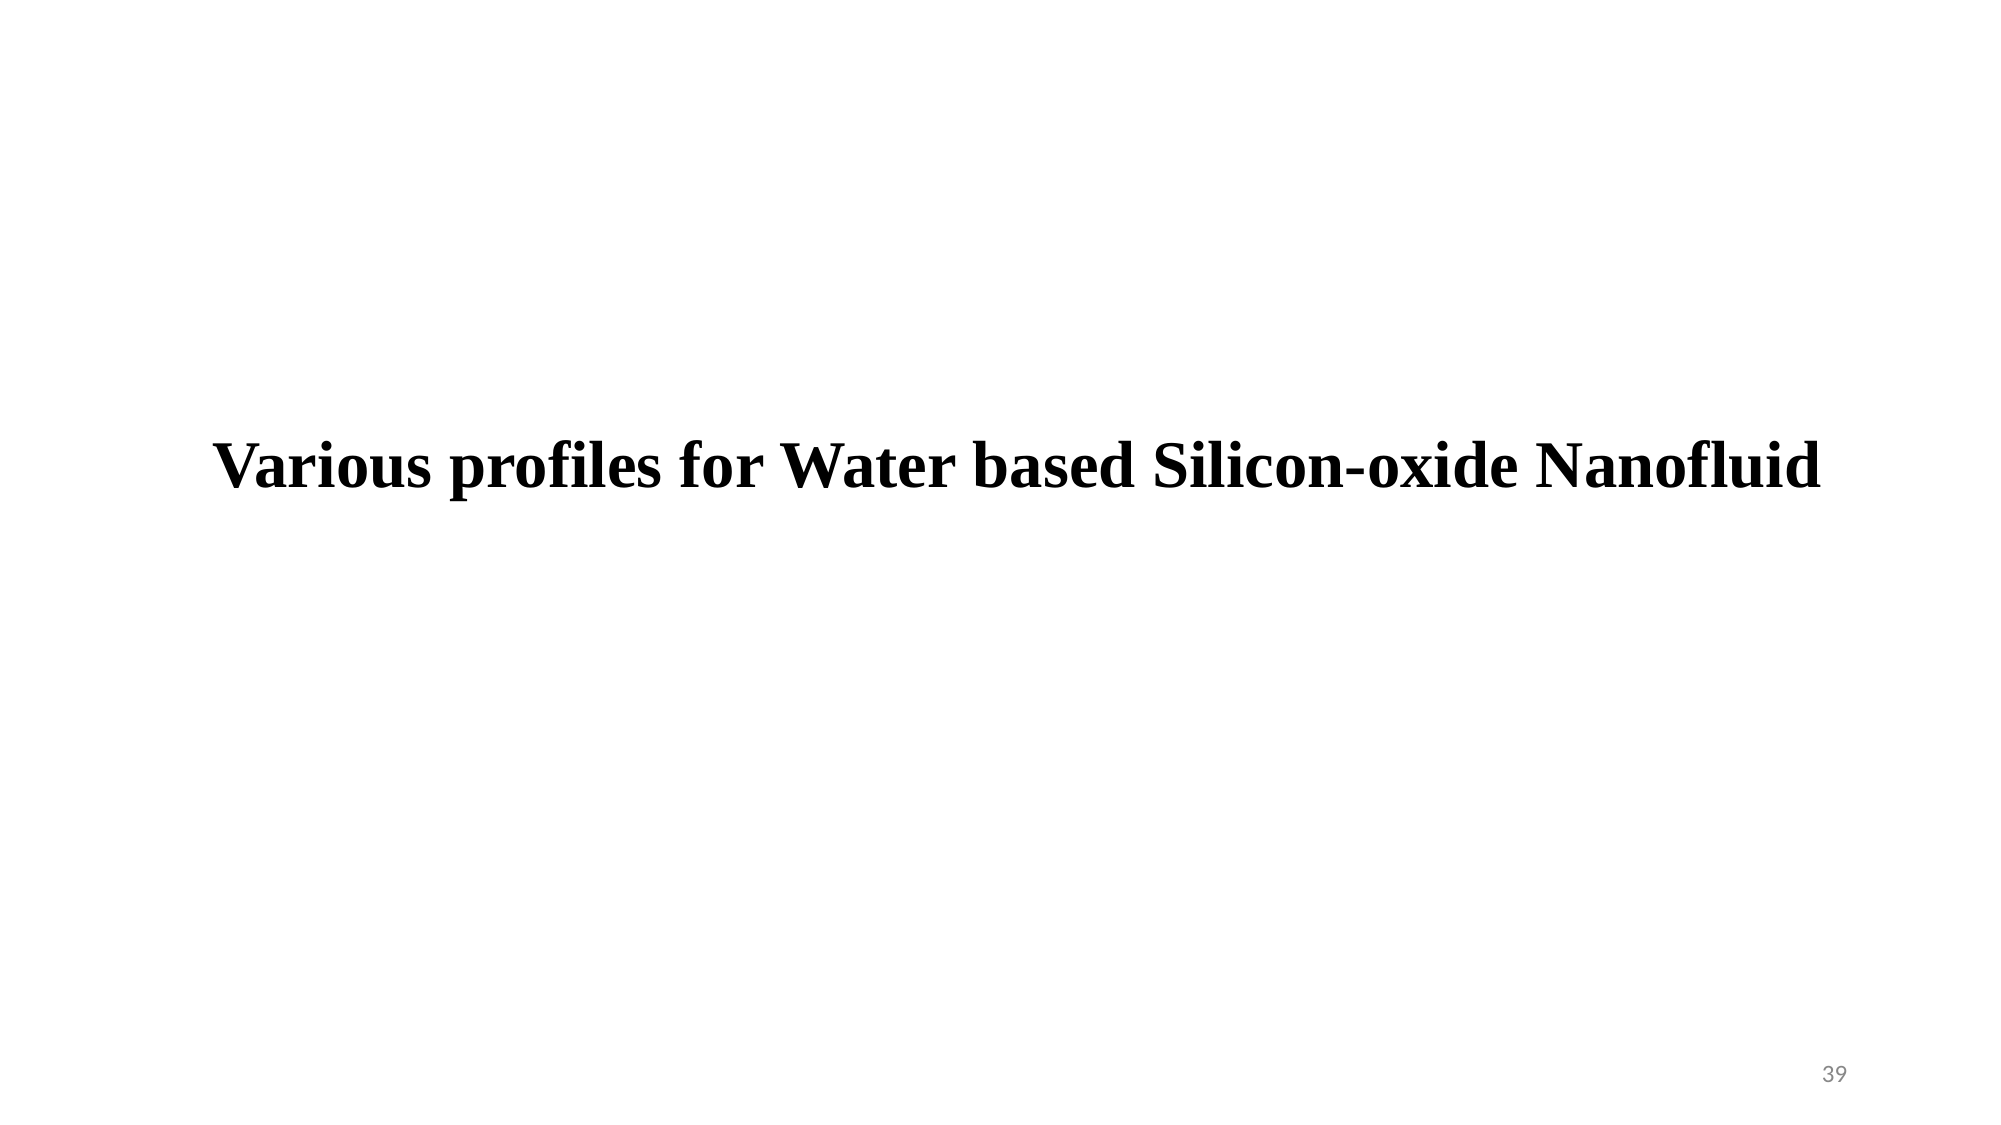

# Various profiles for Water based Silicon-oxide Nanofluid
39